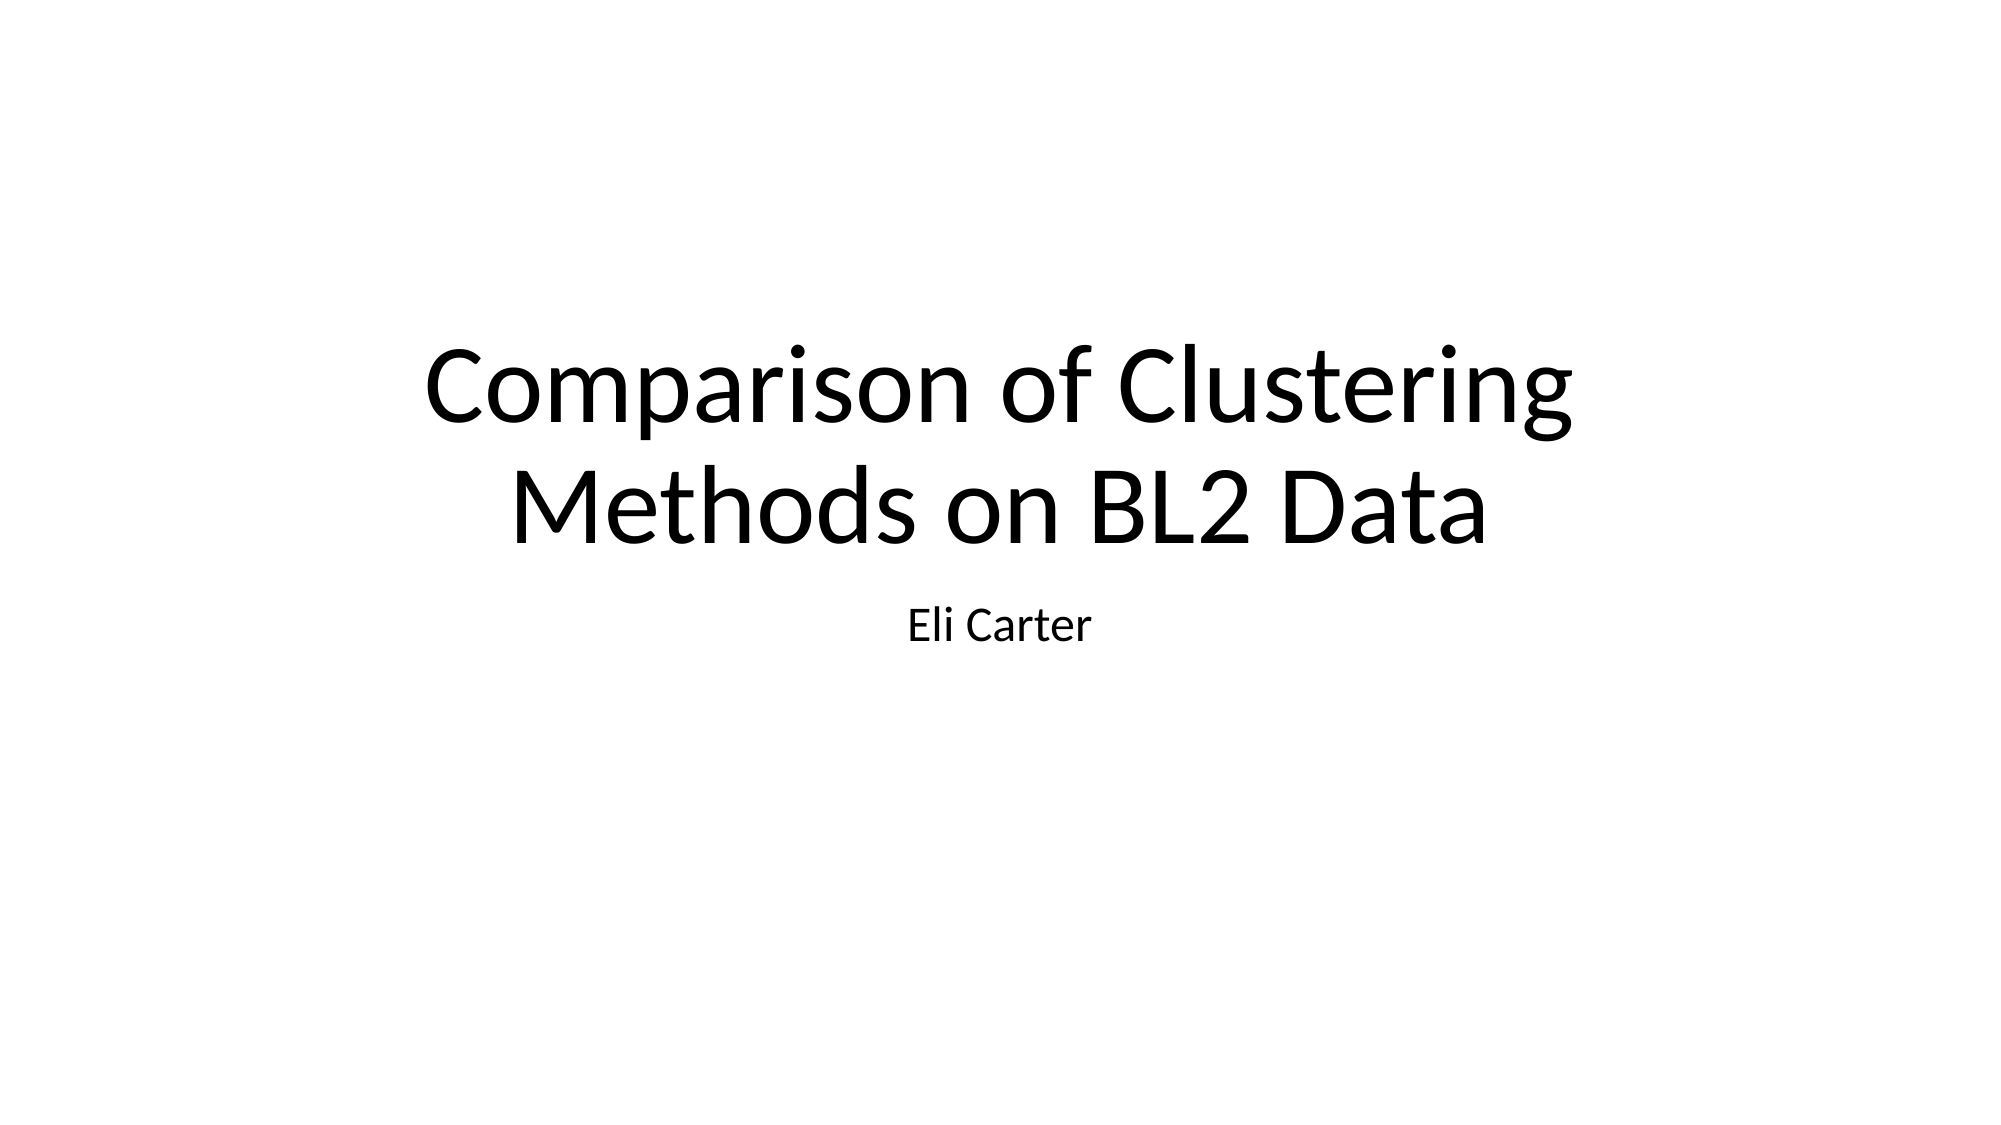

# Comparison of Clustering Methods on BL2 Data
Eli Carter